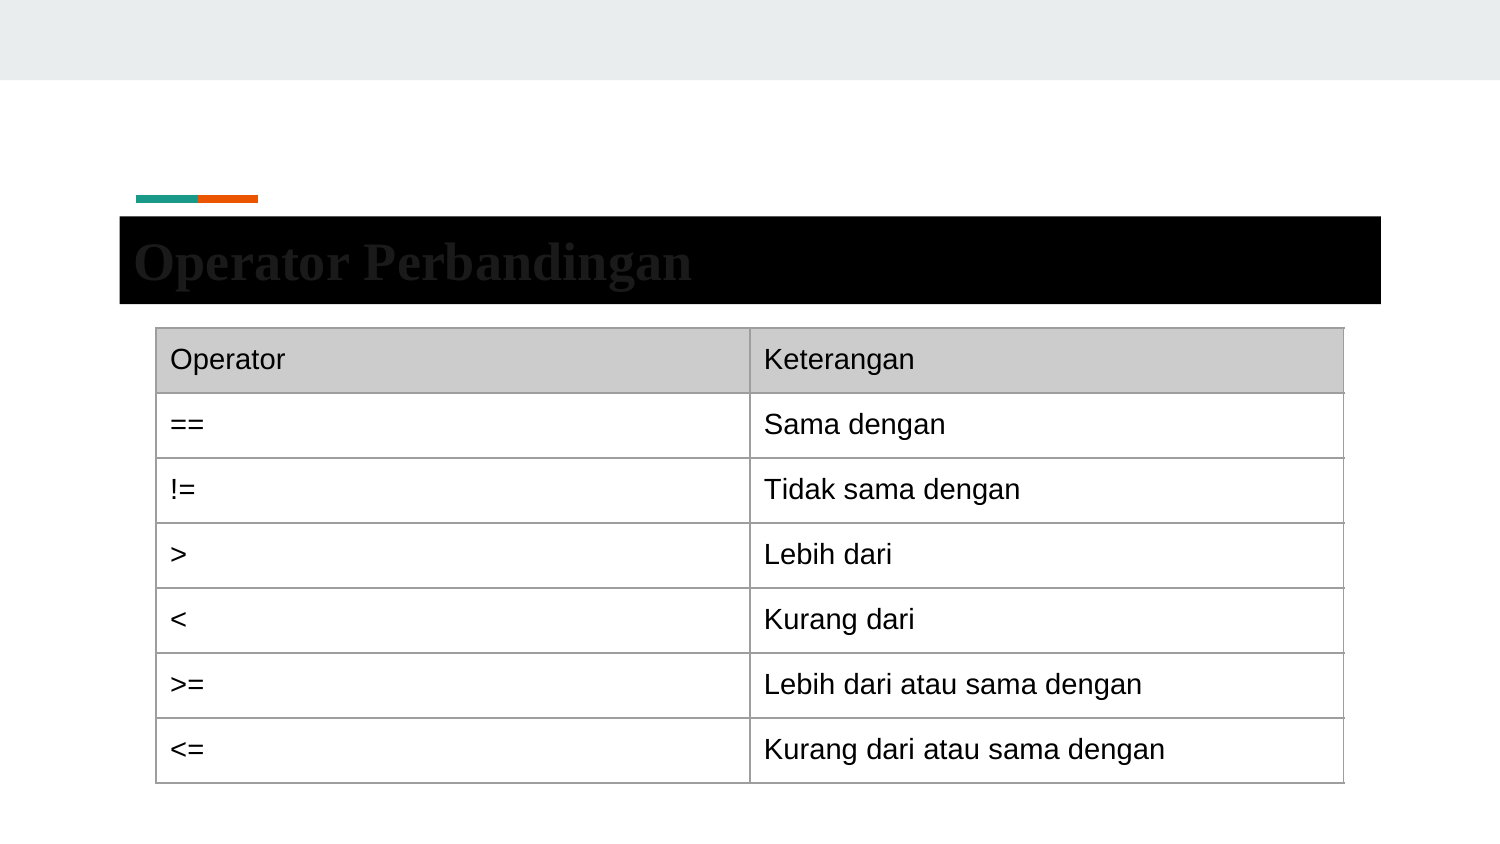

Operator Perbandingan

Operator

Keterangan

==

Sama dengan

!=

Tidak sama dengan

>

Lebih dari

<

Kurang dari

>=

Lebih dari atau sama dengan

<=

Kurang dari atau sama dengan